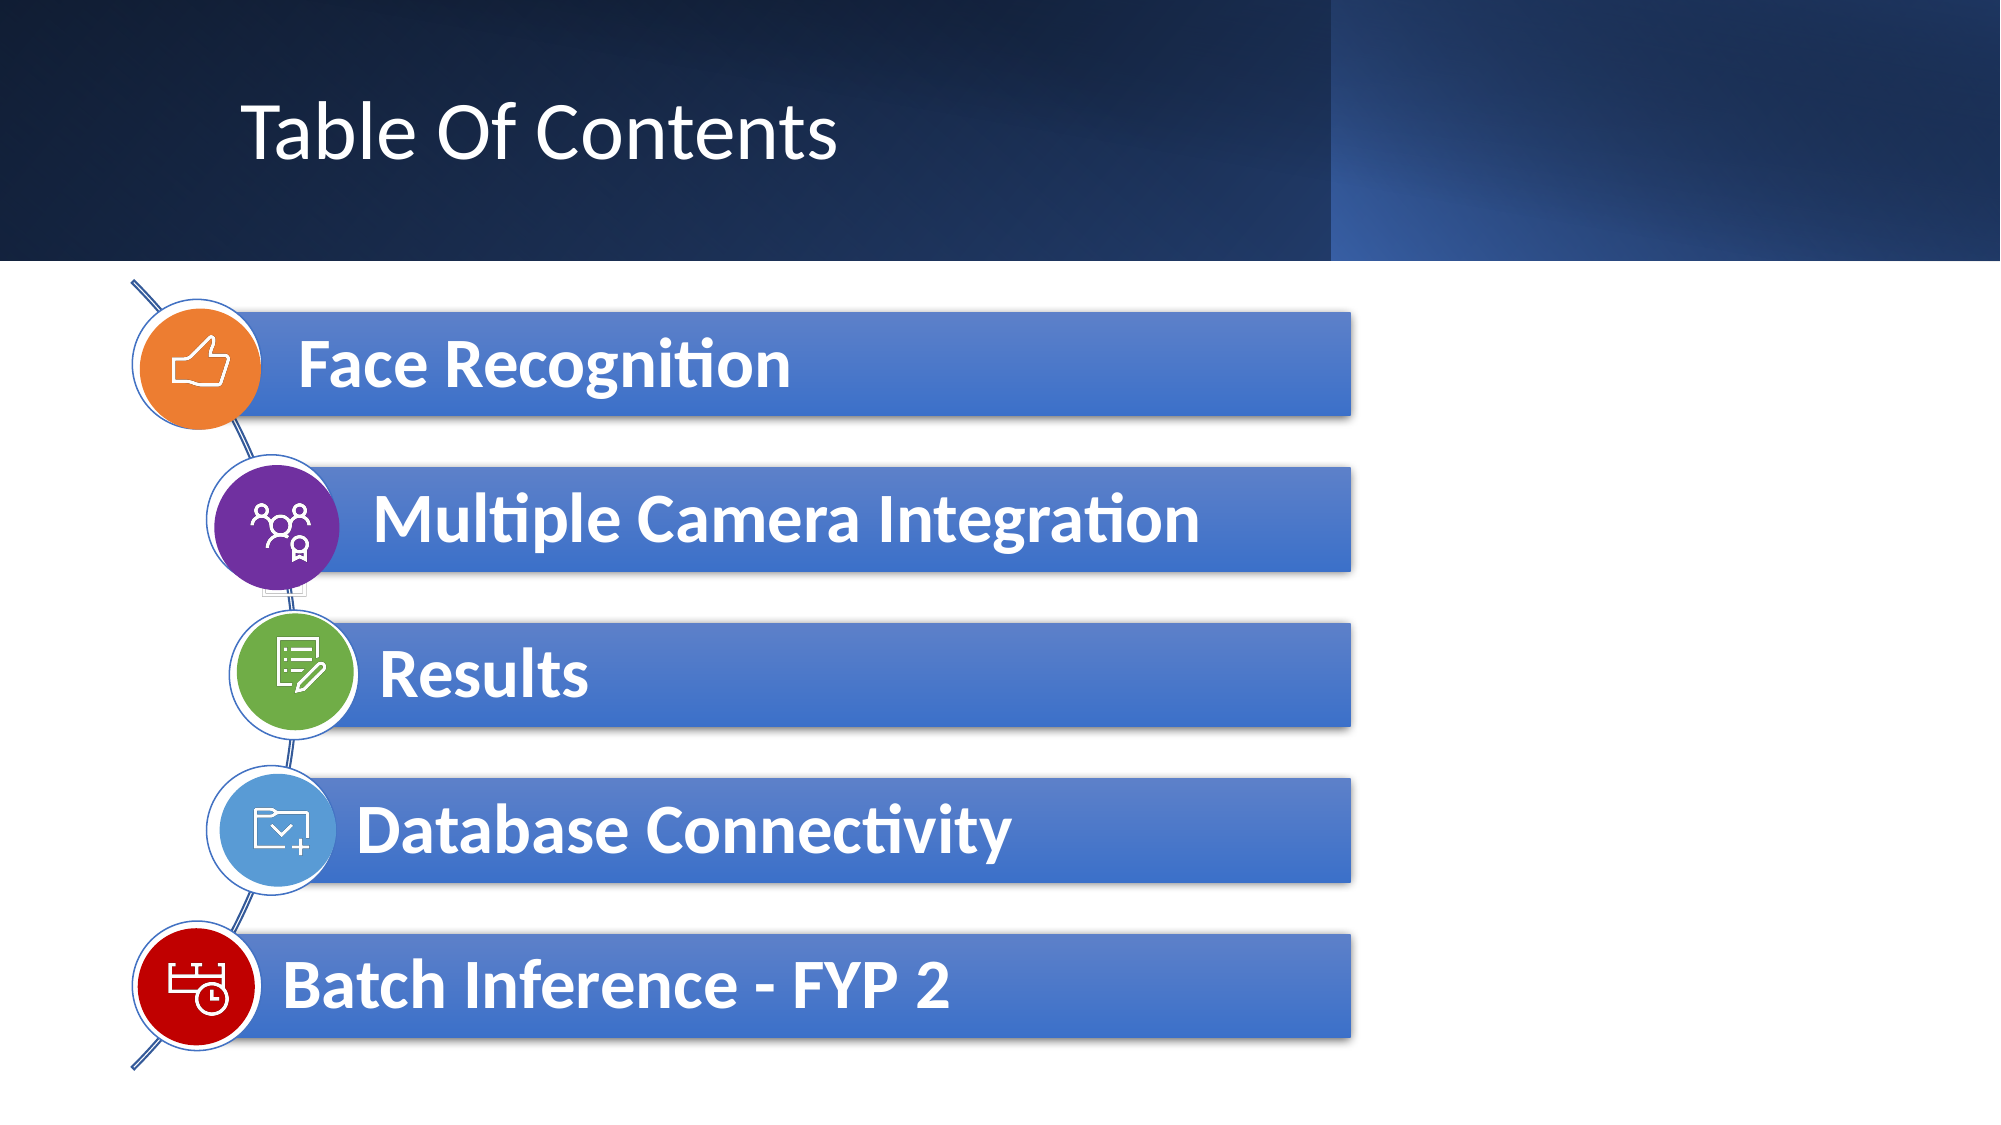

# Table Of Contents

 Face Recognition

 Multiple Camera Integration

Results

Database Connectivity

Batch Inference - FYP 2